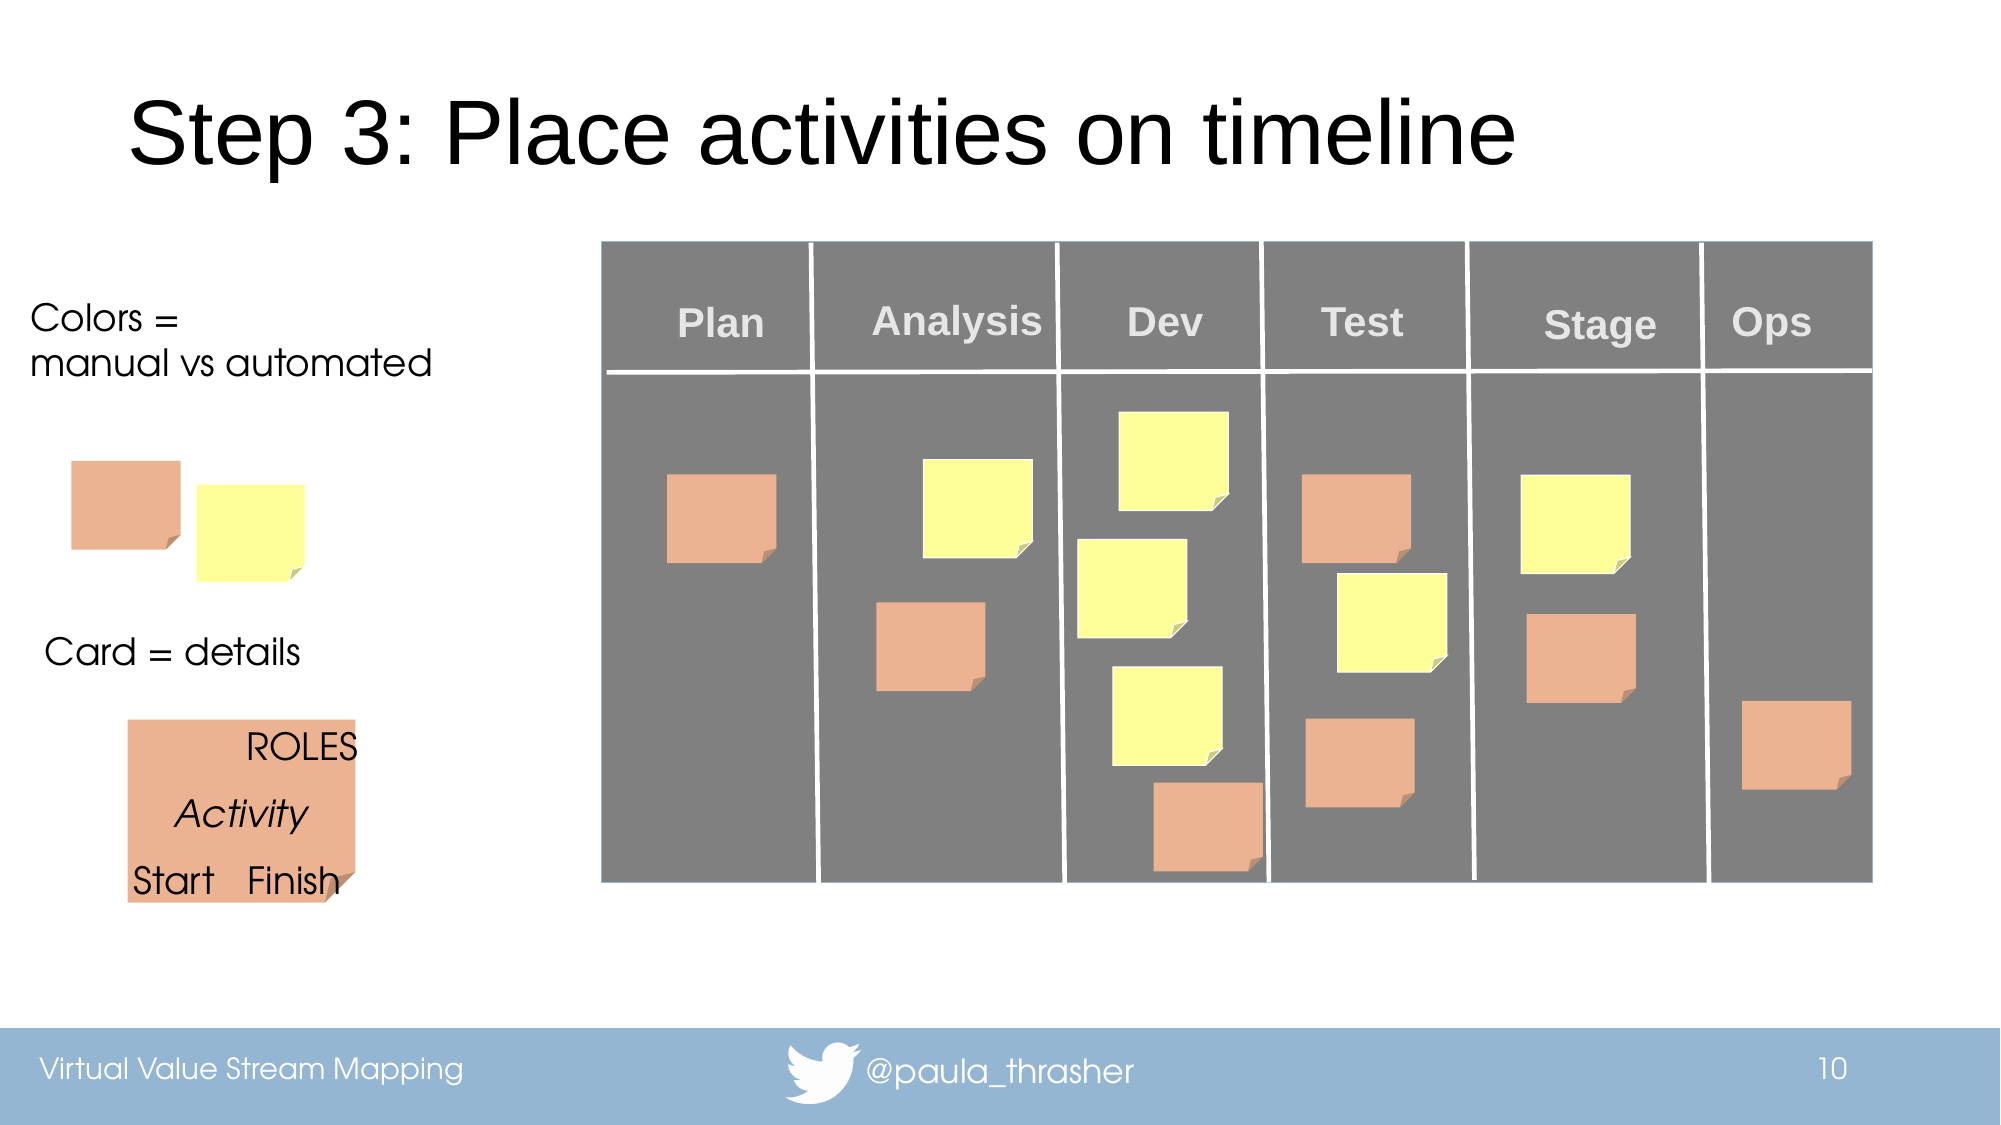

# Step 3: Place activities on timeline

Analysis
Colors =
manual vs automated
Dev
Test
Ops
Plan
Stage

Card = details

ROLES

Activity
Start
Finish